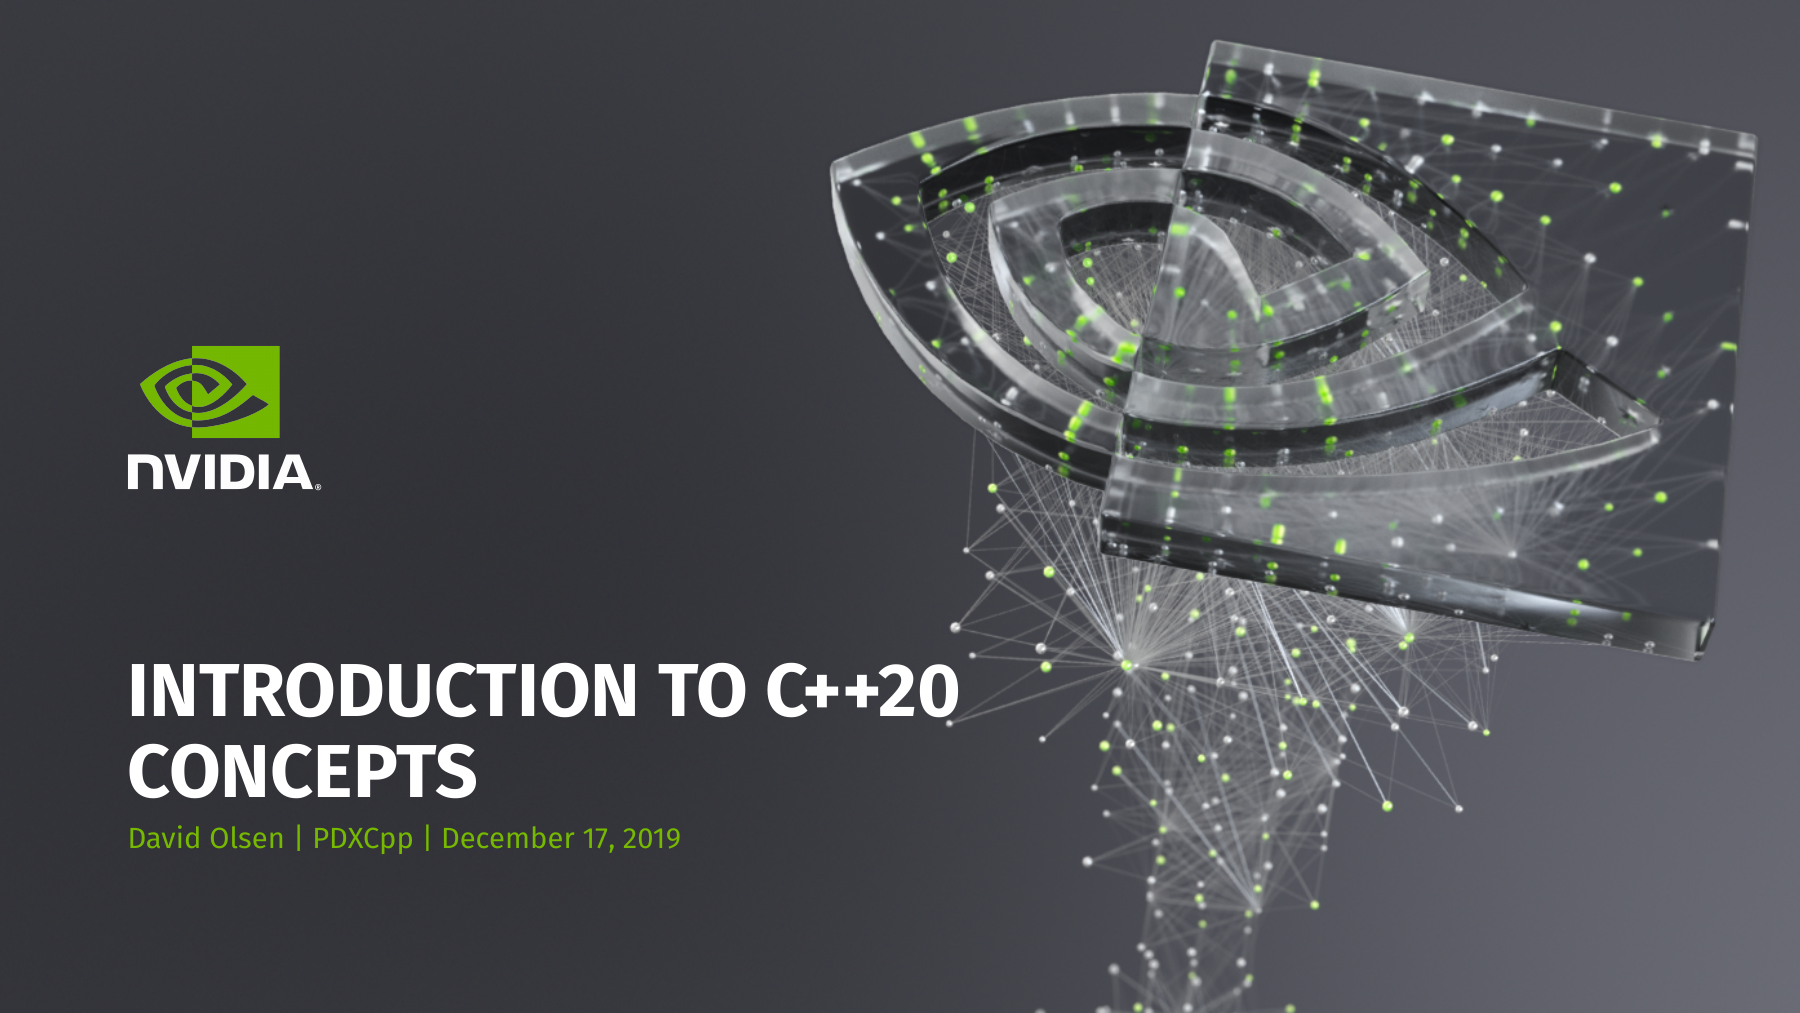

# Introduction to C++20 Concepts
David Olsen | PDXCpp | December 17, 2019